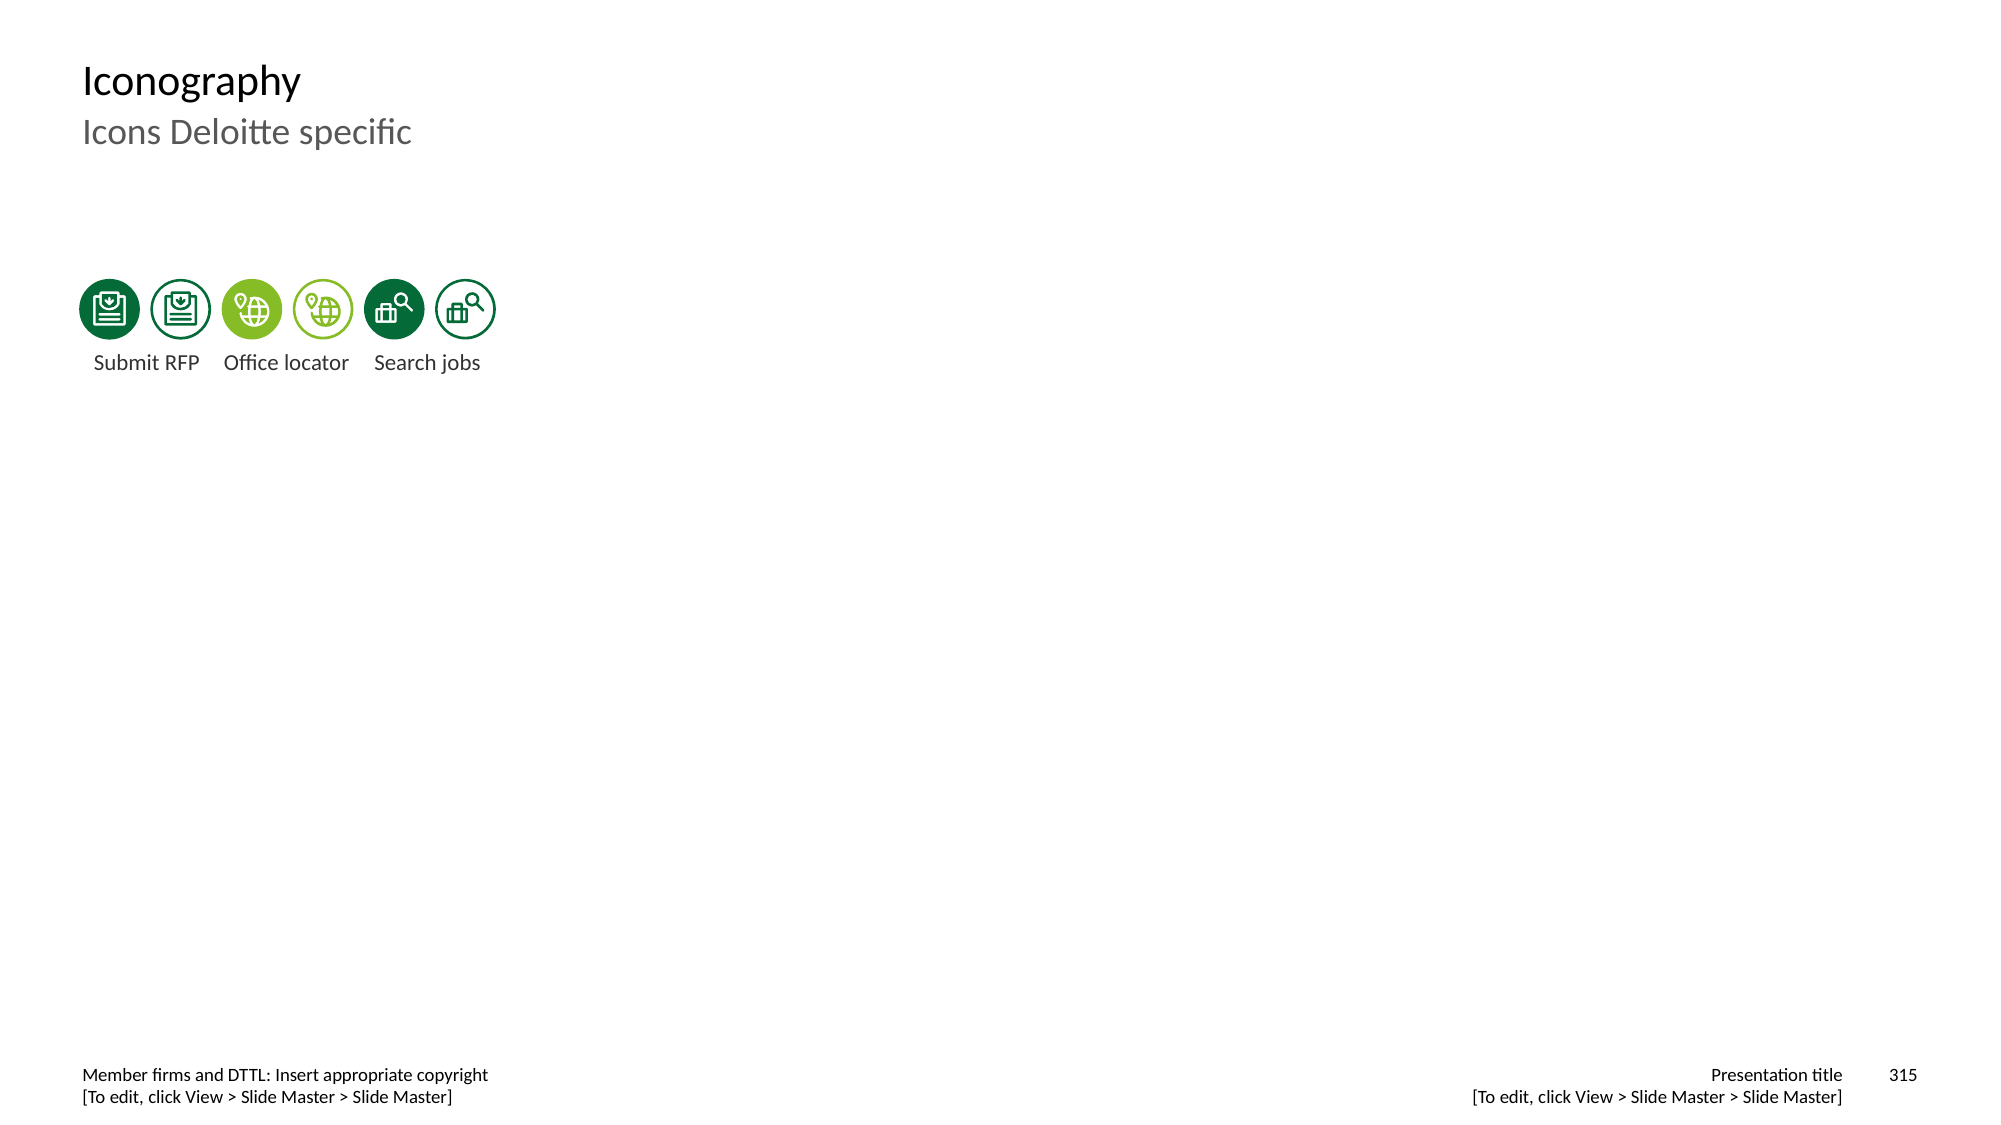

# Iconography
Icons Deloitte specific

Submit RFP
Search jobs
Office locator